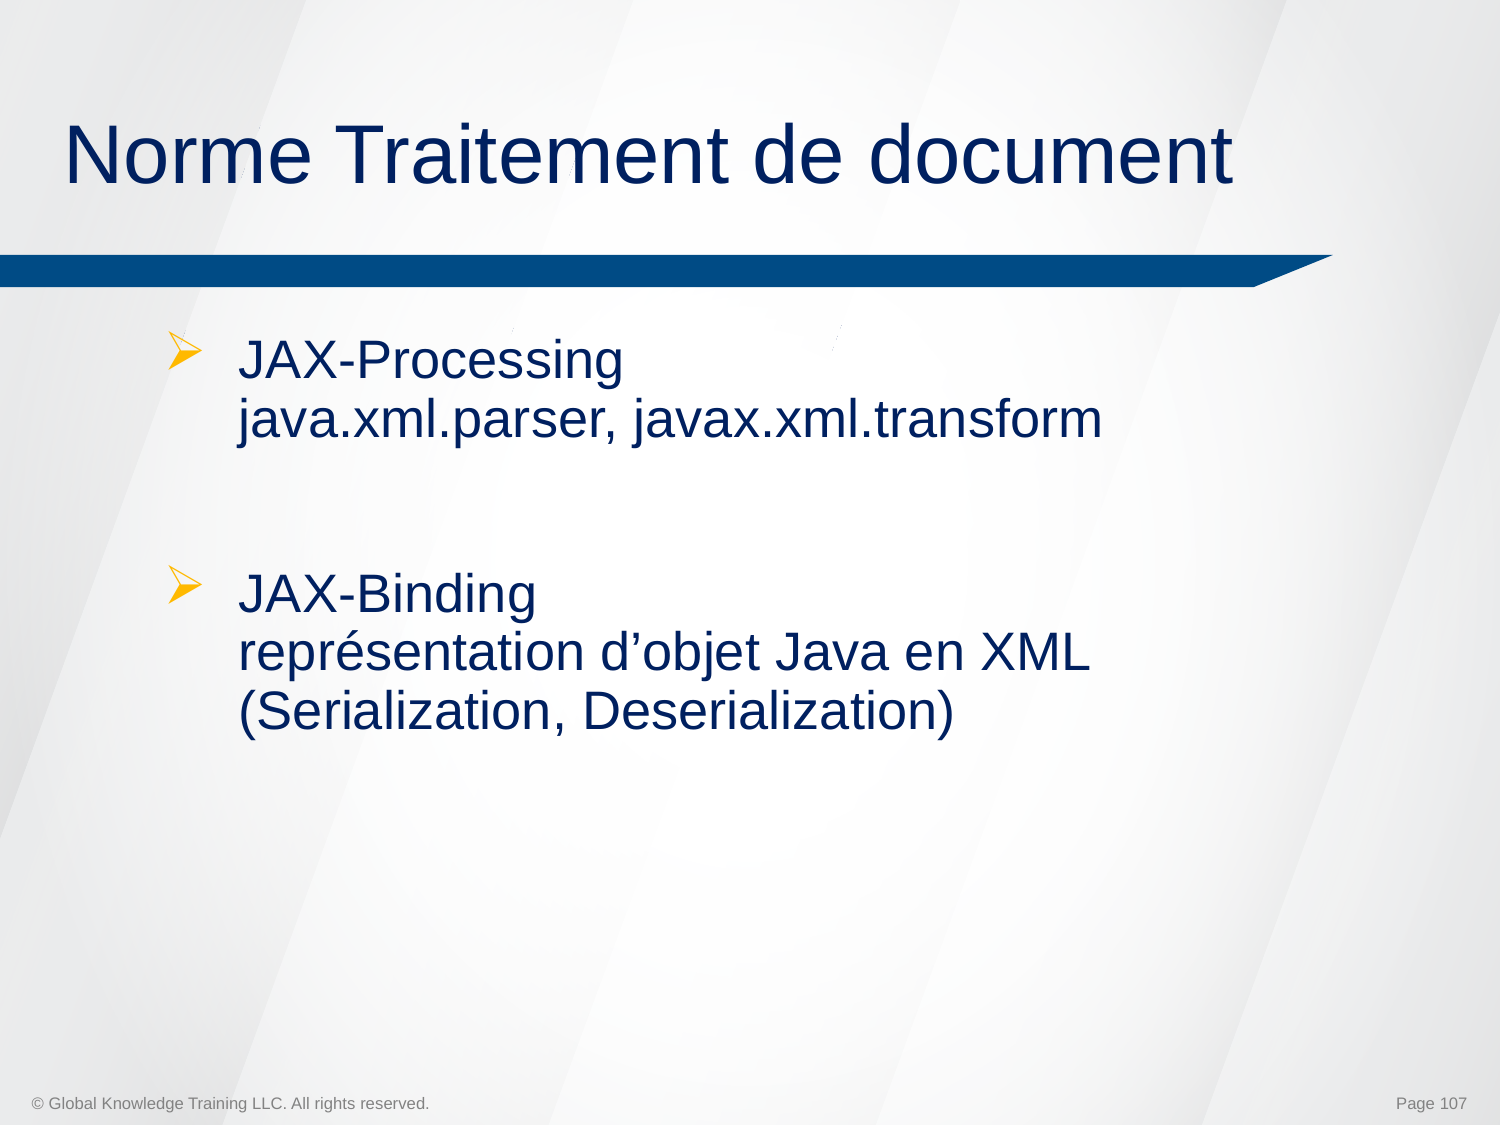

# Norme Traitement de document
JAX-Processing
java.xml.parser, javax.xml.transform

JAX-Binding
représentation d’objet Java en XML
(Serialization, Deserialization)